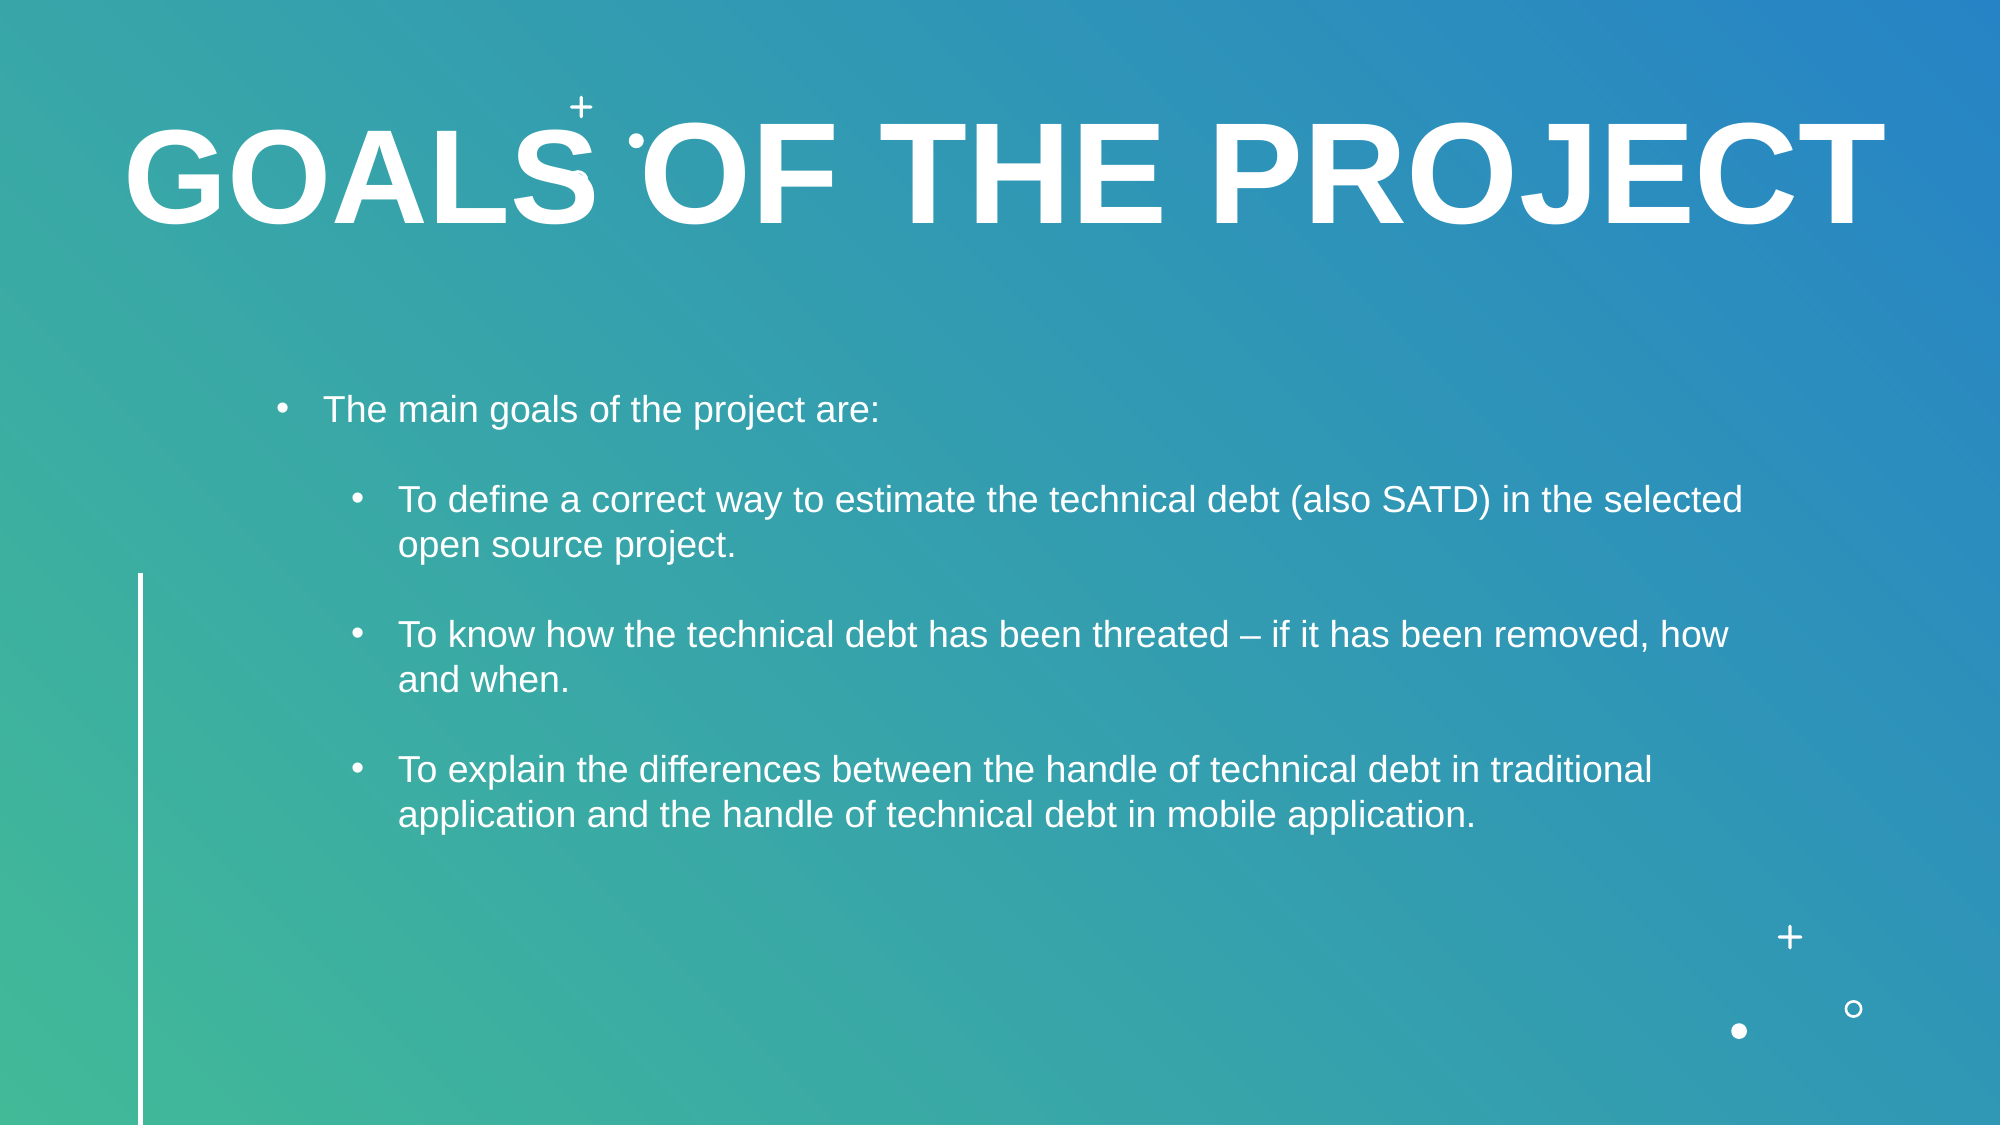

goals OF THE PROJECT

The main goals of the project are:

To define a correct way to estimate the technical debt (also SATD) in the selected open source project.

To know how the technical debt has been threated – if it has been removed, how and when.

To explain the differences between the handle of technical debt in traditional application and the handle of technical debt in mobile application.